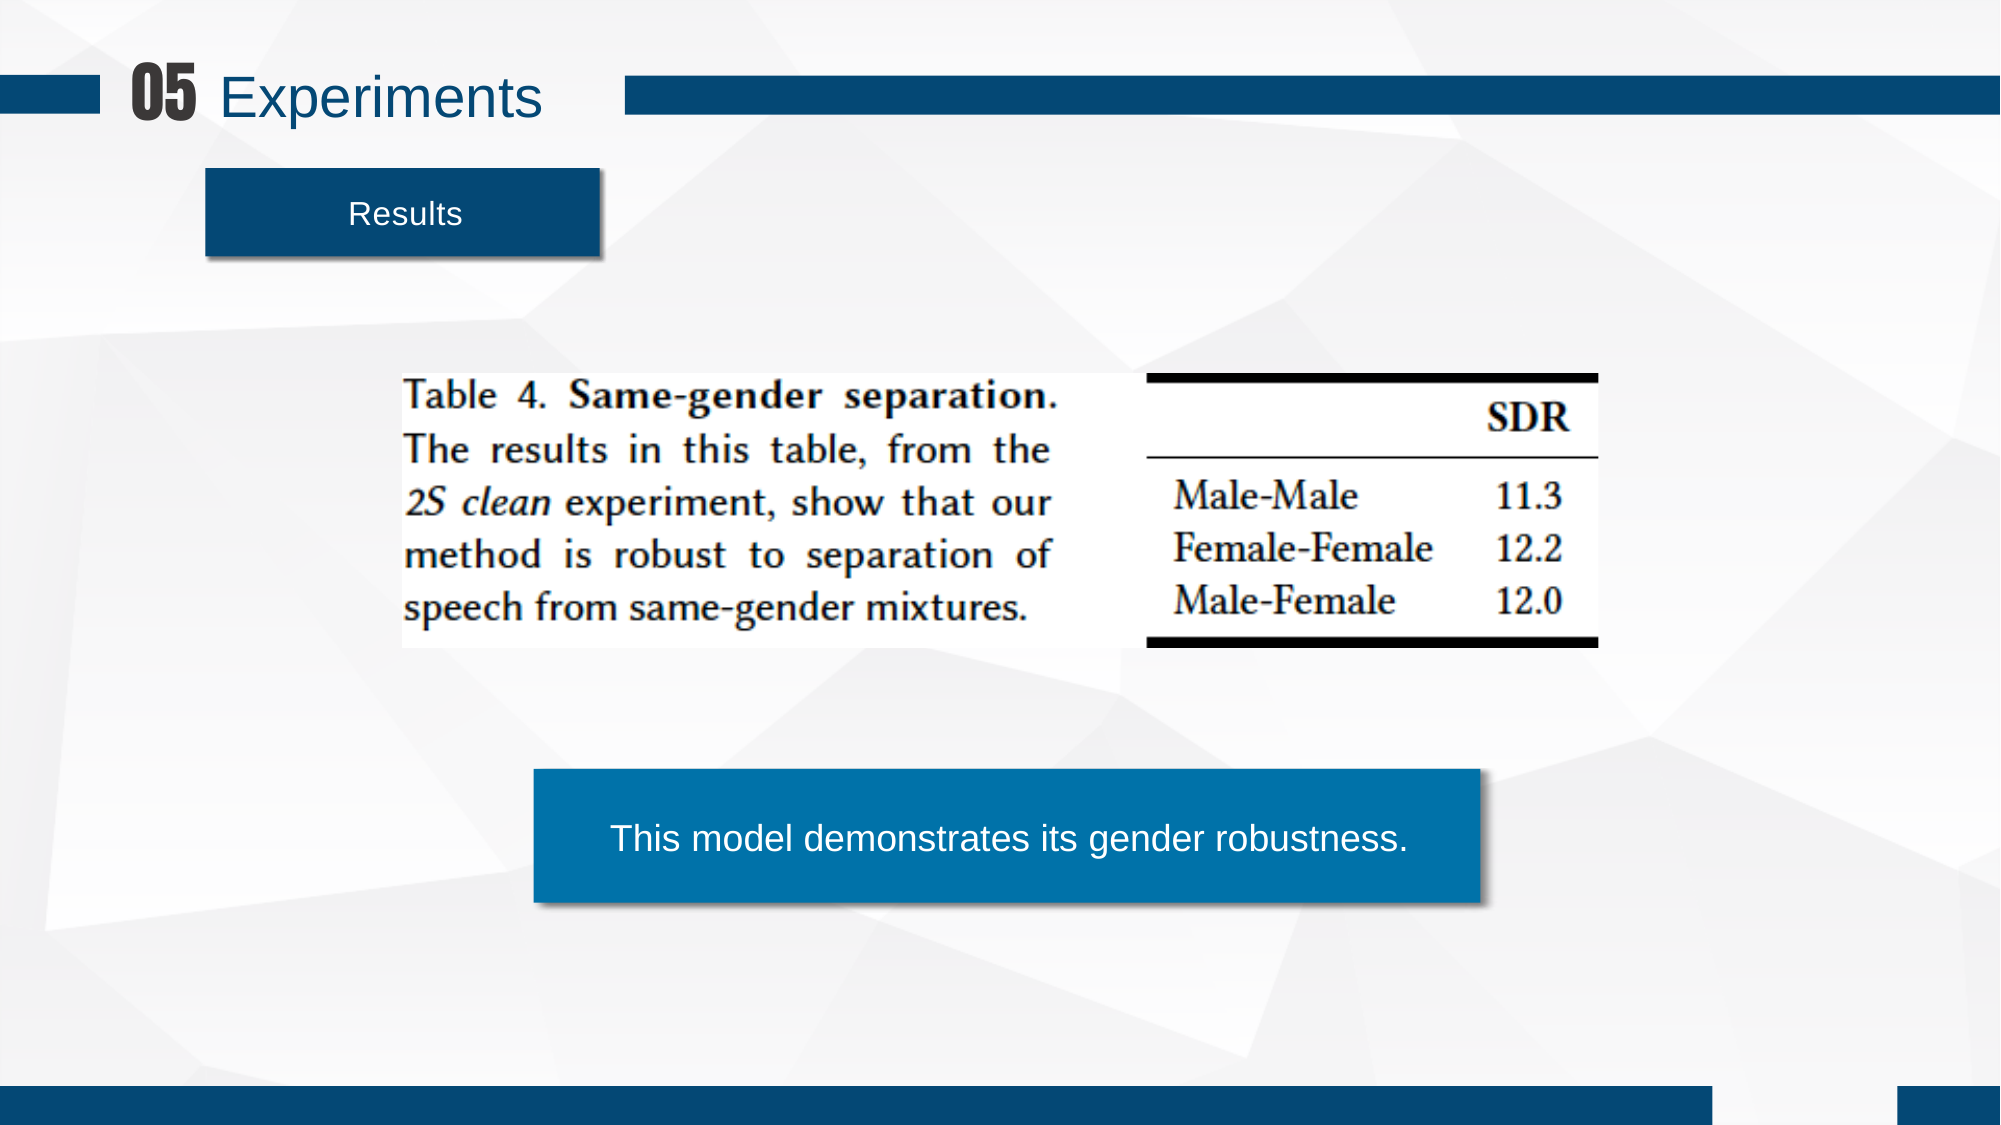

05
Experiments

Results

This model demonstrates its gender robustness.